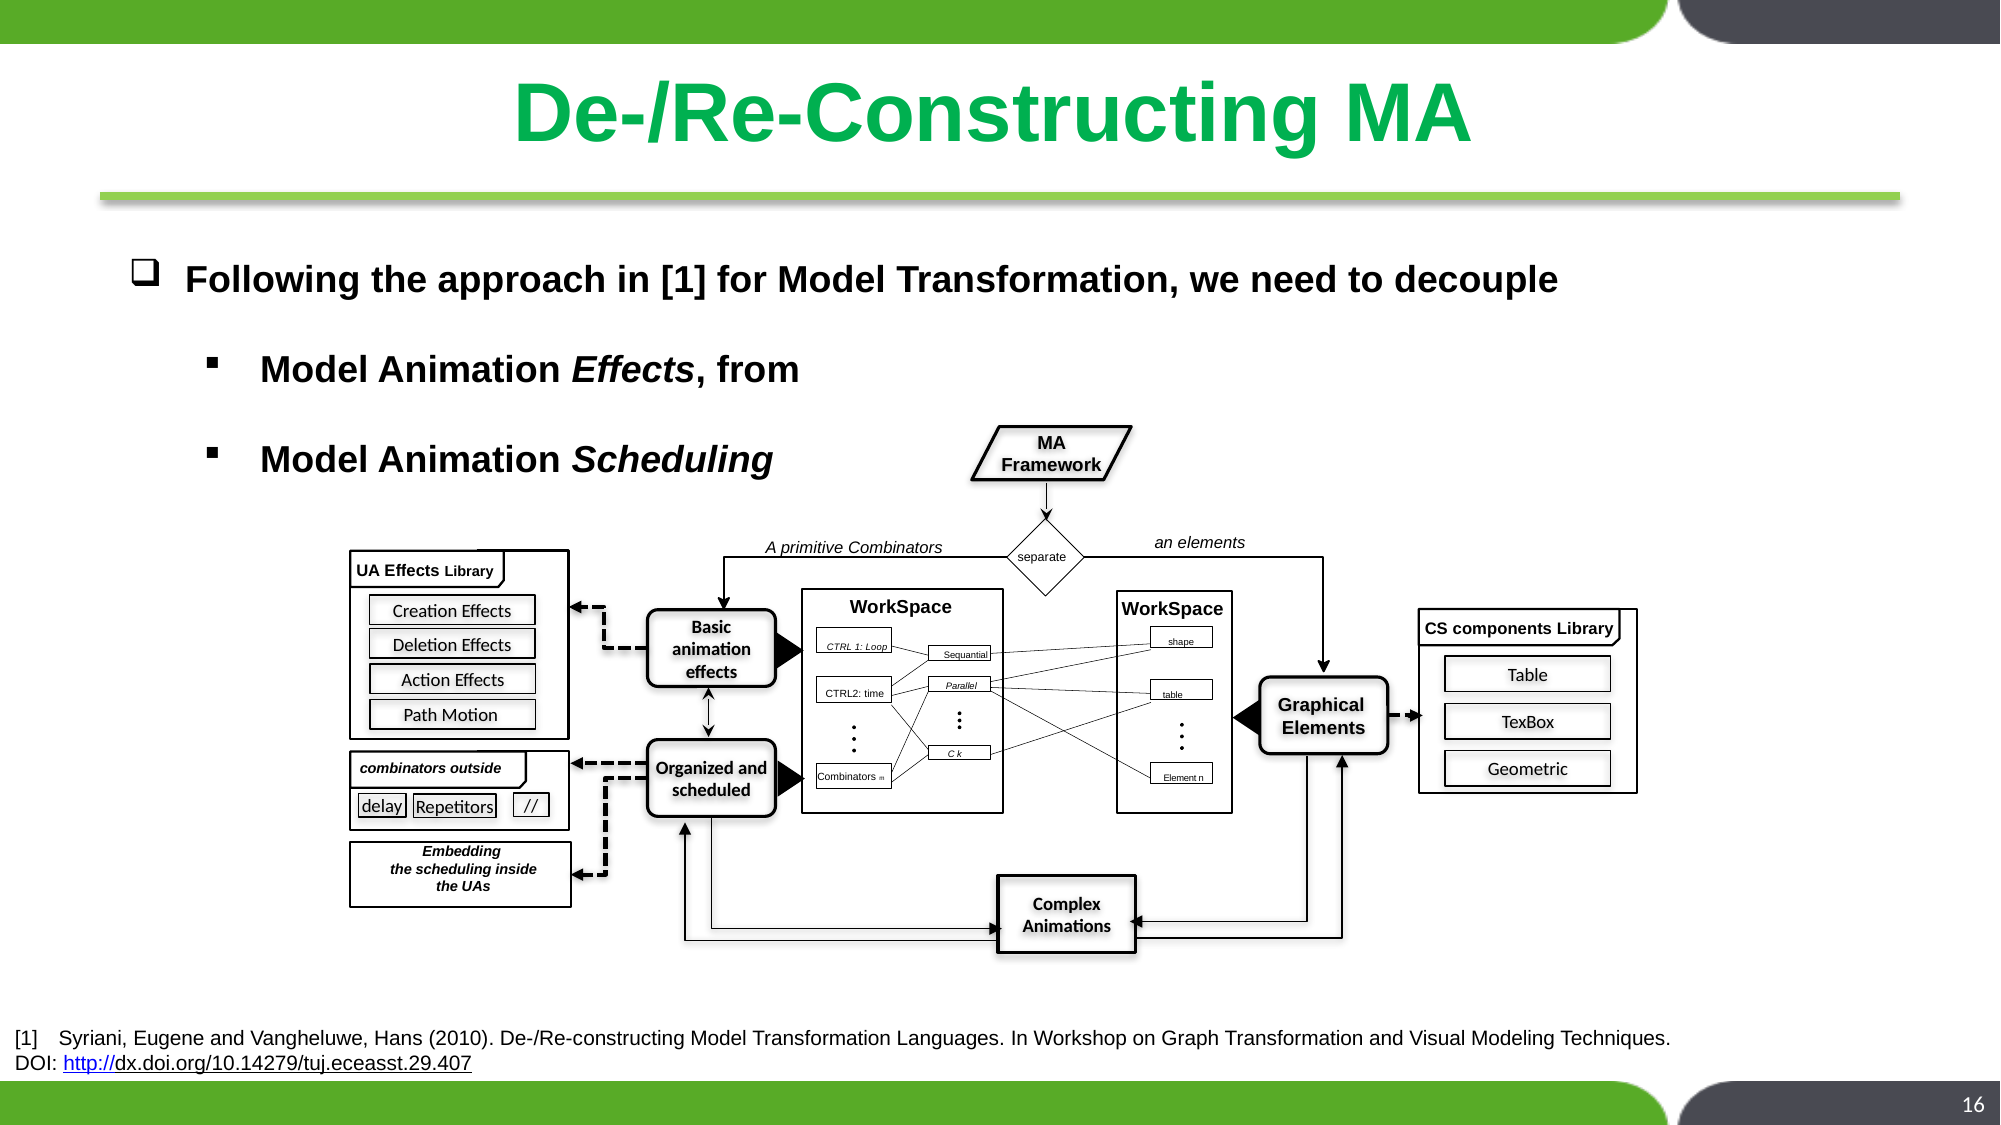

# De-/Re-Constructing MA
Following the approach in [1] for Model Transformation, we need to decouple
Model Animation Effects, from
Model Animation Scheduling
MA Framework

an elements
A primitive Combinators
separate

UA Eﬀects Library
WorkSpace
WorkSpace

Creation Eﬀects

Basic animation eﬀects
CS components Library
shape

CTRL 1: Loop

Deletion Eﬀects

Sequantial

Table

Action Eﬀects

Parallel
Graphical
Elements
table

CTRL2: time

Path Motion

TexBox

Organized and scheduled
C k

Geometric

combinators outside

Element n
Combinators m

//
delay
Repetitors
Embedding
 the scheduling inside
 the UAs

Complex Animations
[1]	Syriani, Eugene and Vangheluwe, Hans (2010). De-/Re-constructing Model Transformation Languages. In Workshop on Graph Transformation and Visual Modeling Techniques.
DOI: http://dx.doi.org/10.14279/tuj.eceasst.29.407
16